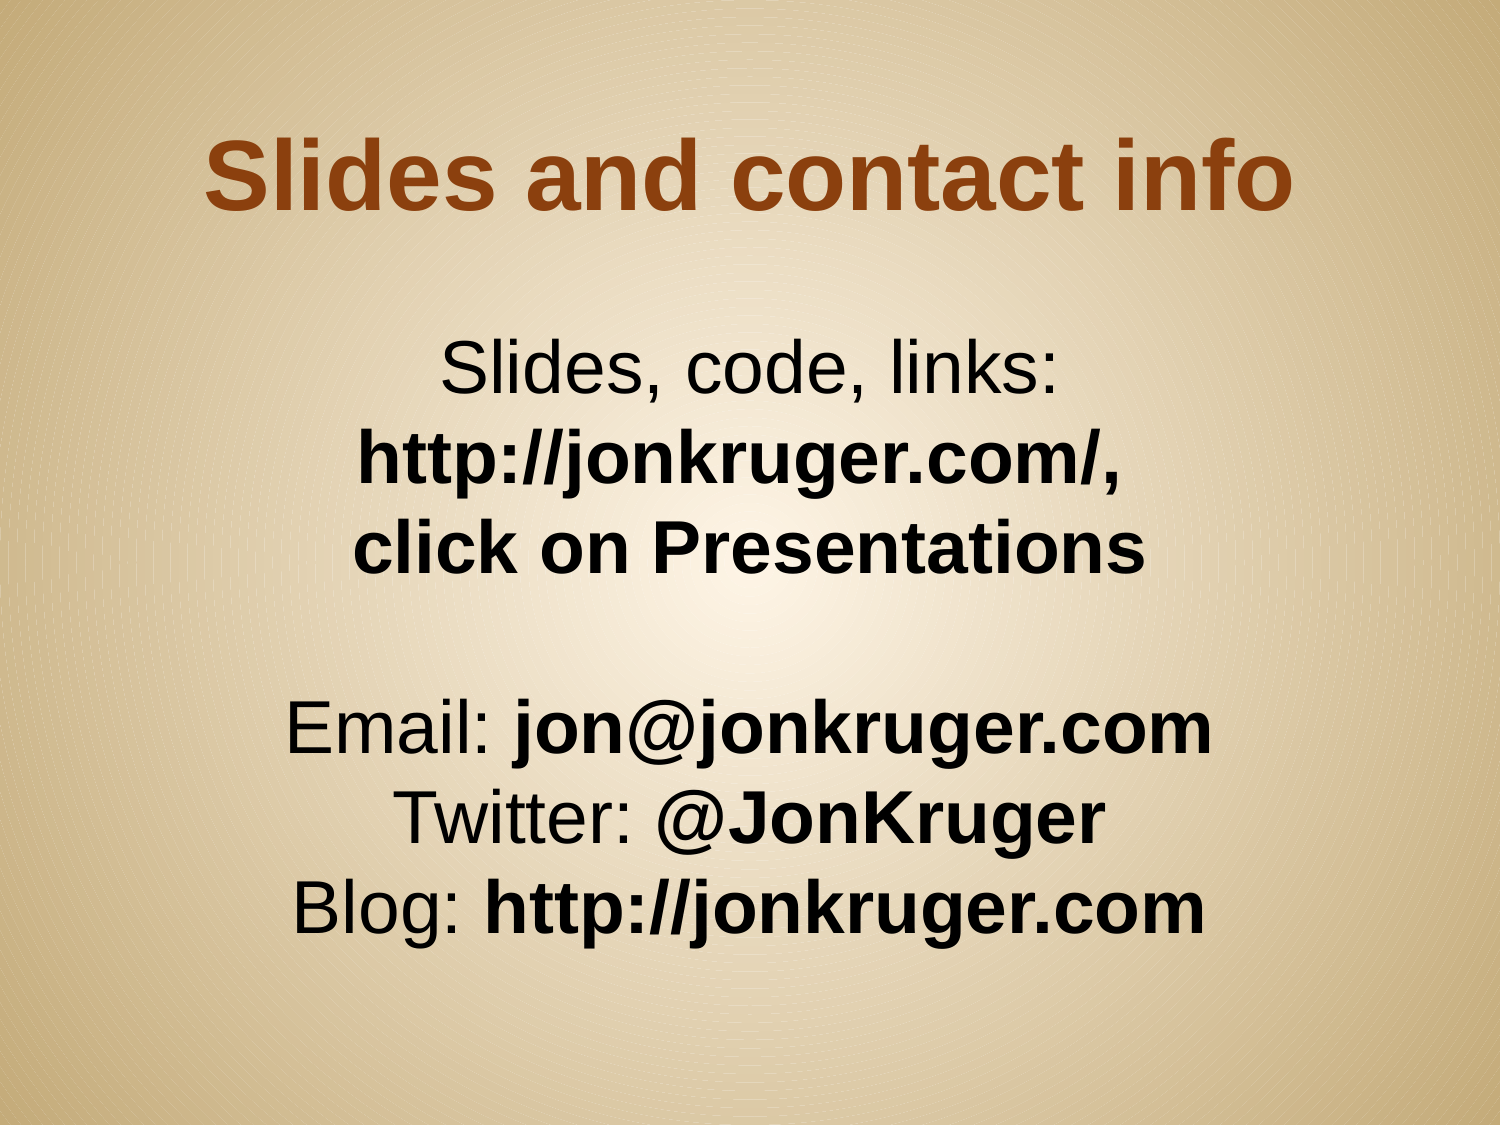

# Slides and contact info
Slides, code, links:
http://jonkruger.com/,
click on Presentations

Email: jon@jonkruger.com
Twitter: @JonKruger
Blog: http://jonkruger.com